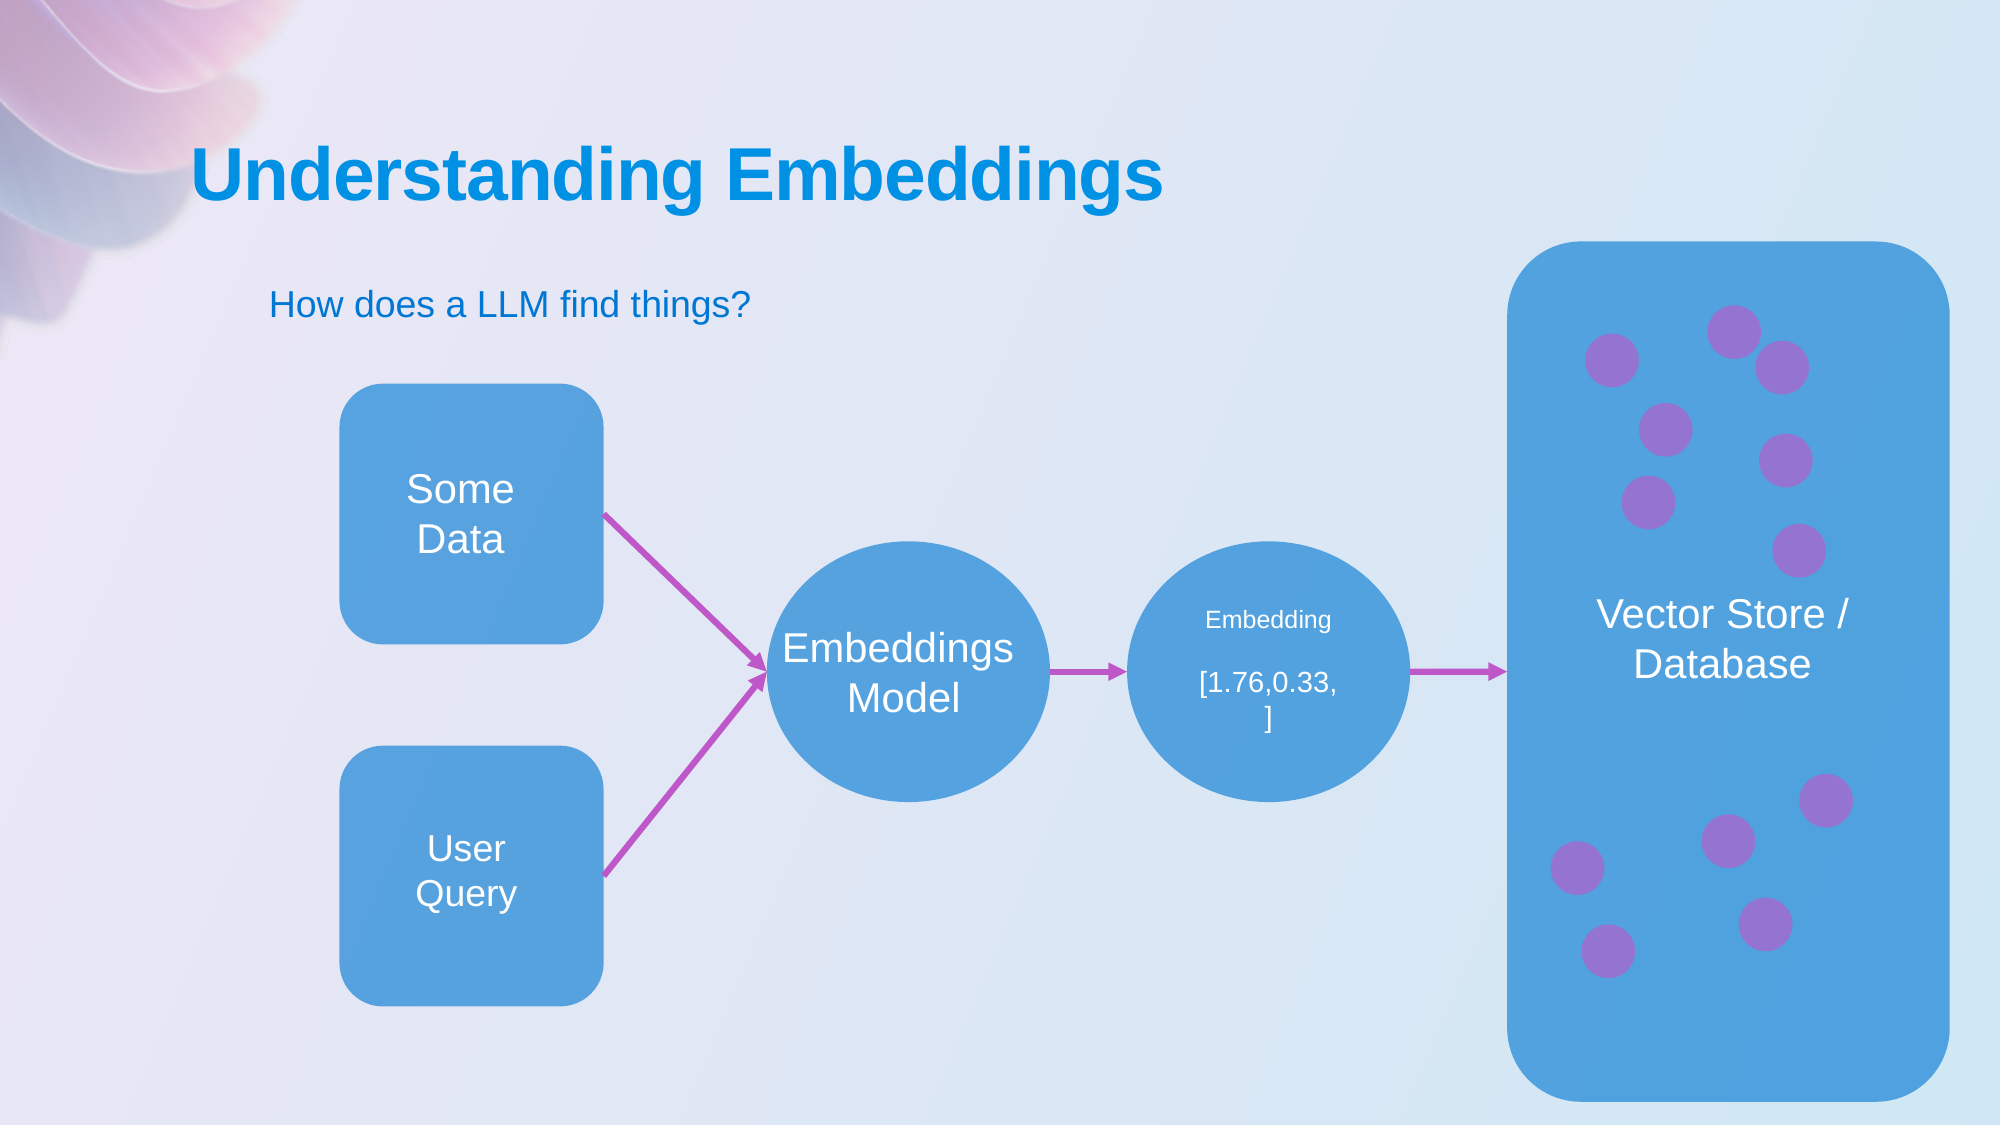

Understanding Embeddings

Vector Store /
Database
How does a LLM find things?

Some
Data

Embedding

[1.76,0.33,]

Embeddings
Model

User
Query